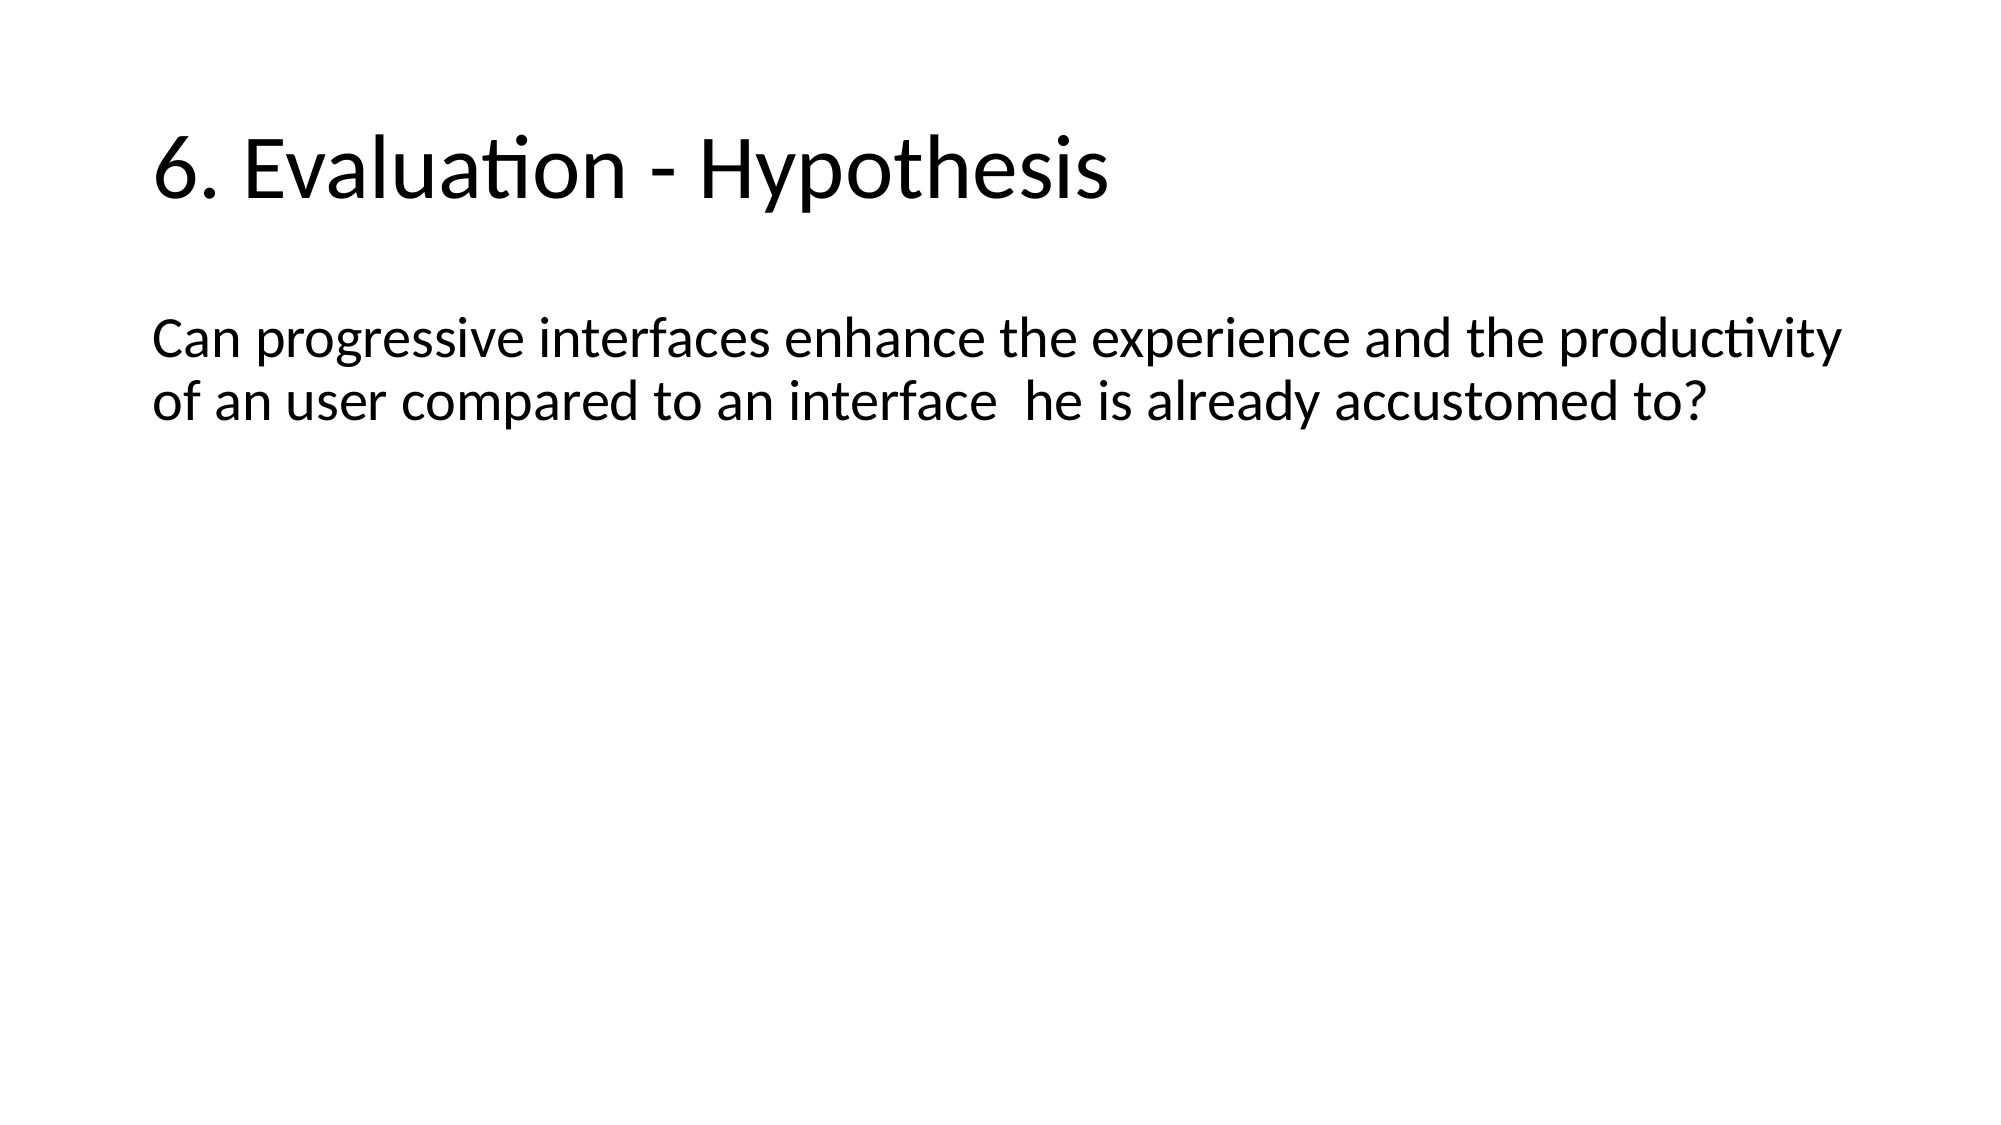

# 6. Evaluation - Hypothesis
Can progressive interfaces enhance the experience and the productivity of an user compared to an interface  he is already accustomed to?